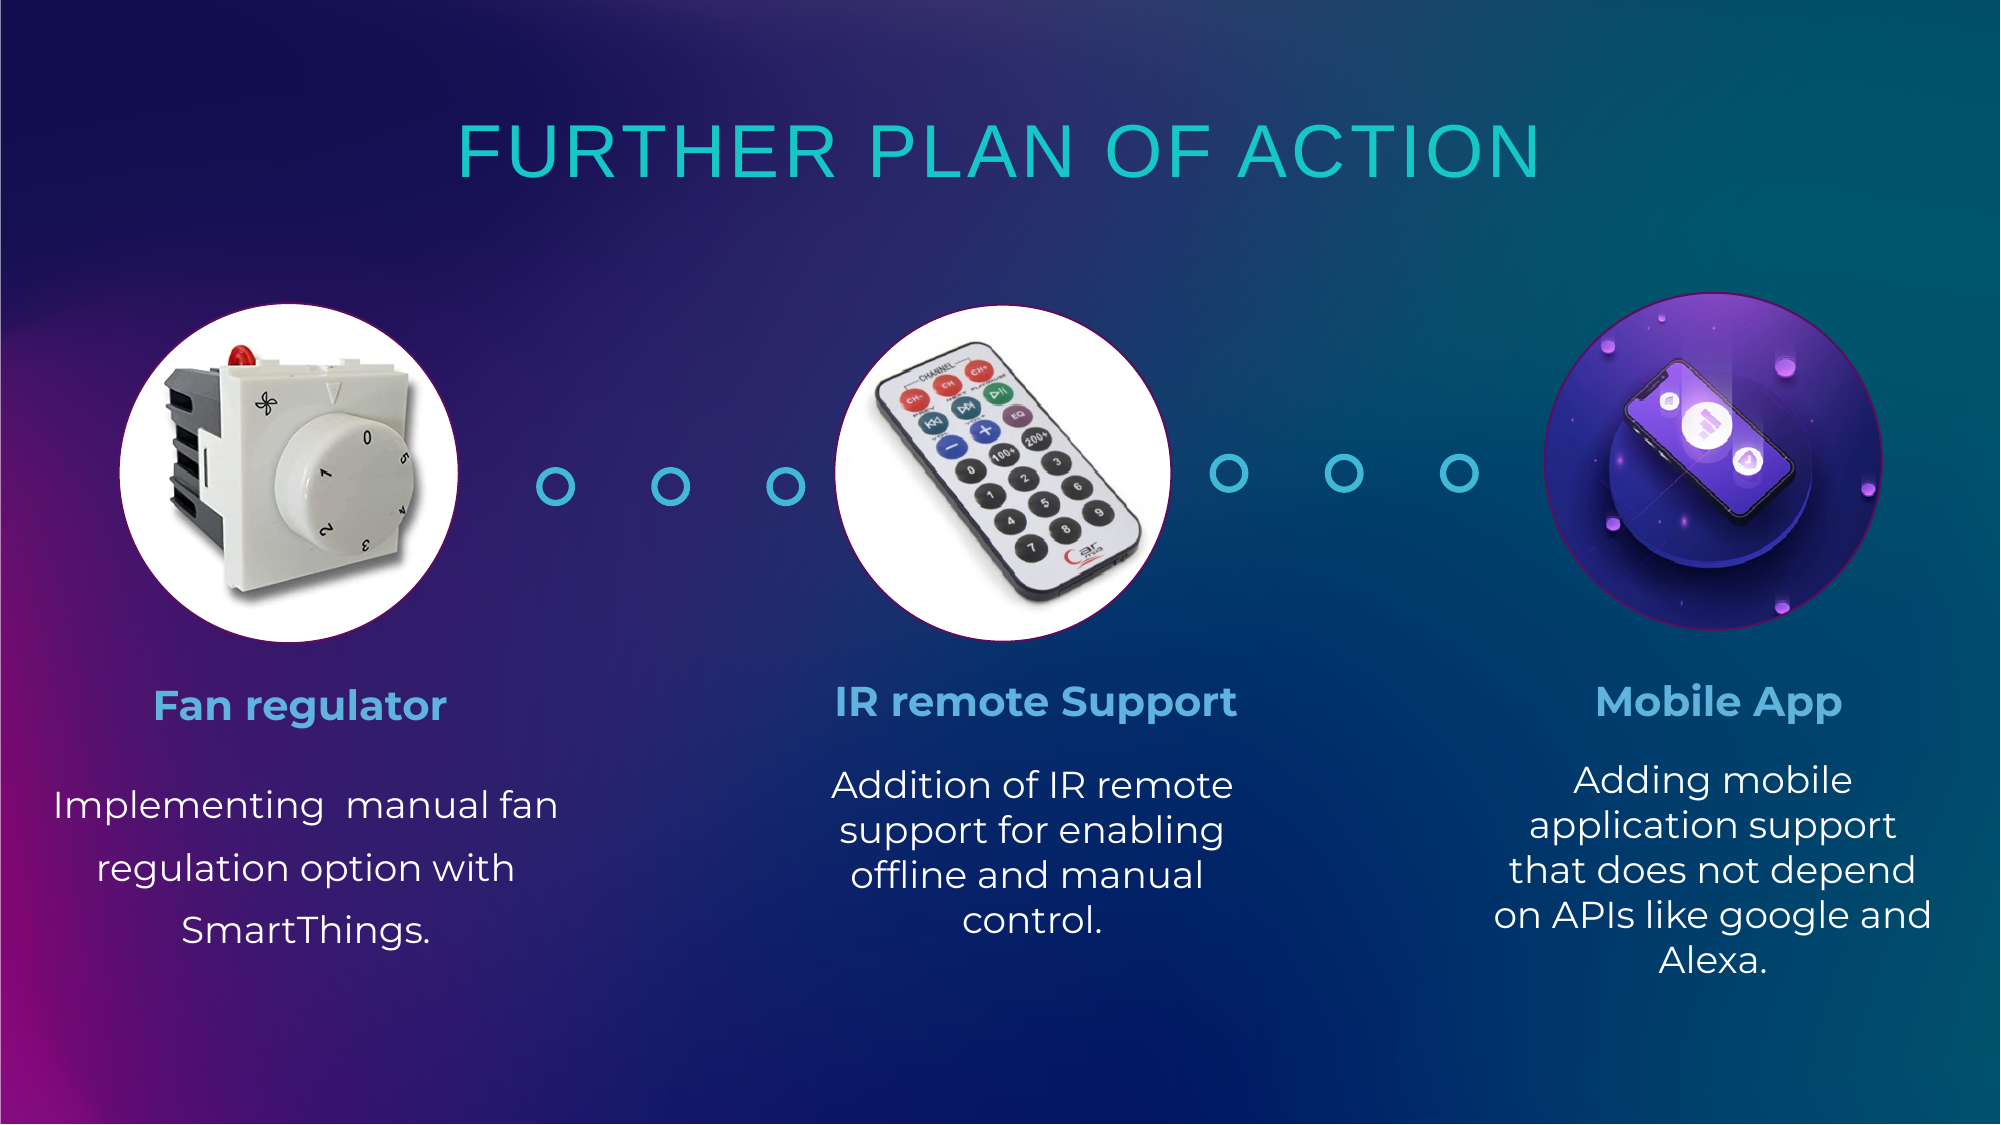

Further Plan of Action

IR remote Support
Mobile App
Fan regulator
Adding mobile application support that does not depend on APIs like google and Alexa.
Addition of IR remote support for enabling offline and manual  control.
Implementing  manual fan regulation option with SmartThings.